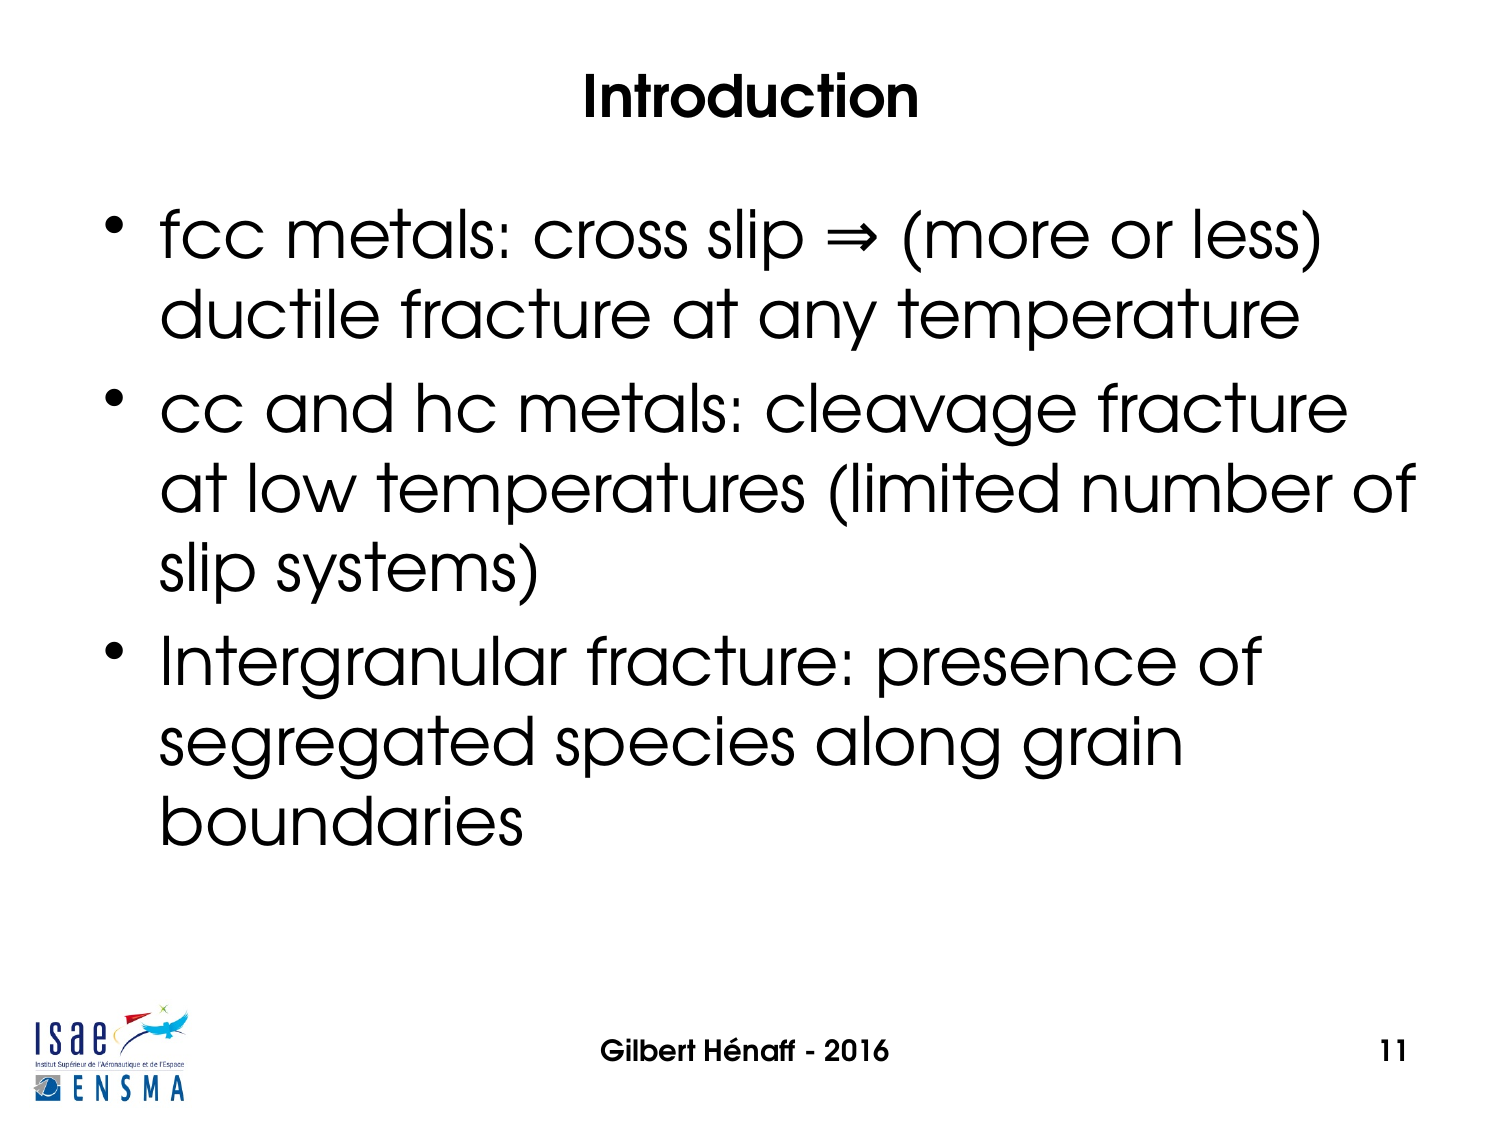

# Introduction
fcc metals: cross slip ⇒ (more or less) ductile fracture at any temperature
cc and hc metals: cleavage fracture at low temperatures (limited number of slip systems)
Intergranular fracture: presence of segregated species along grain boundaries
Gilbert Hénaff - 2016
11